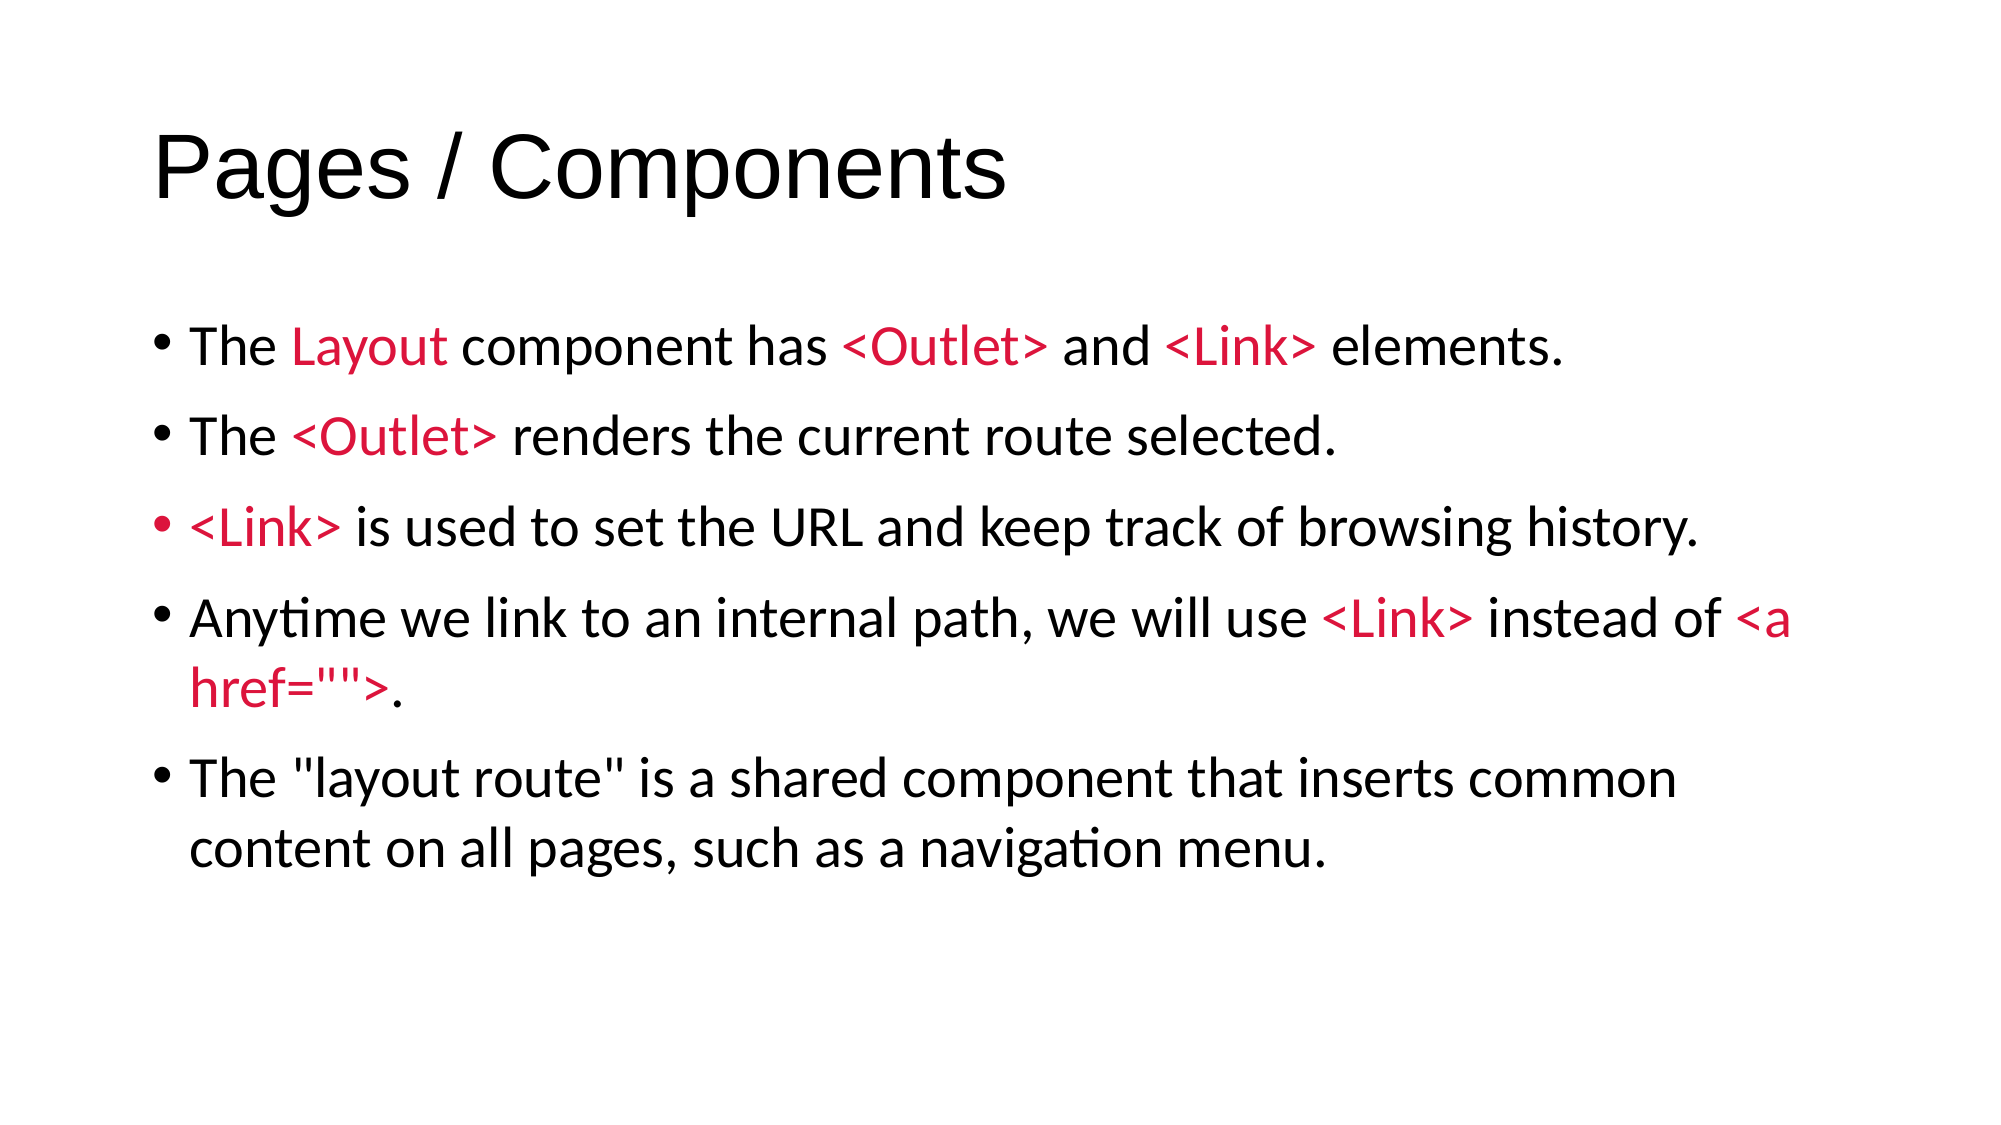

# Pages / Components
The Layout component has <Outlet> and <Link> elements.
The <Outlet> renders the current route selected.
<Link> is used to set the URL and keep track of browsing history.
Anytime we link to an internal path, we will use <Link> instead of <a href="">.
The "layout route" is a shared component that inserts common content on all pages, such as a navigation menu.